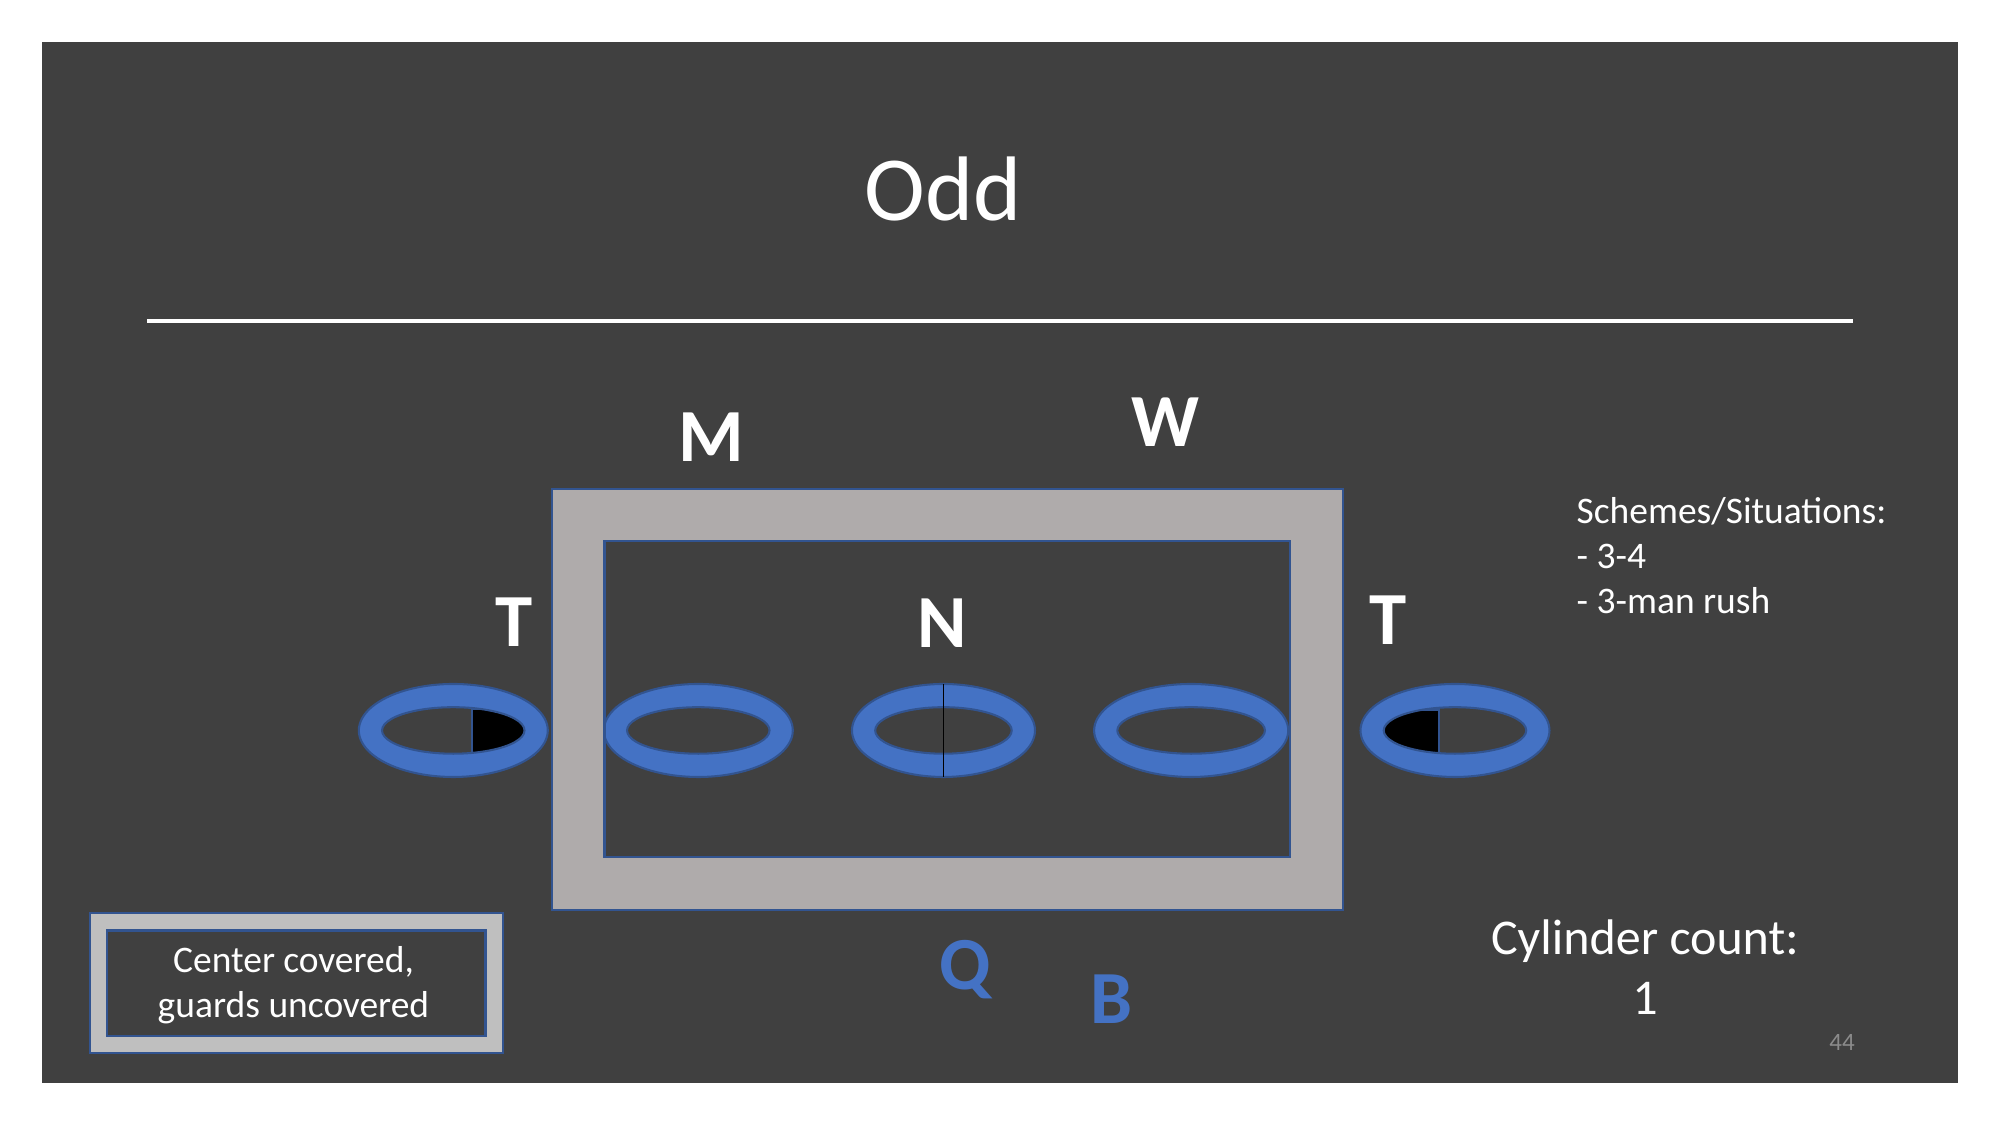

# Odd
W
M
Schemes/Situations:
- 3-4
- 3-man rush

T
T
N

B

Cylinder count: 1
Q

Center covered, guards uncovered
B
44